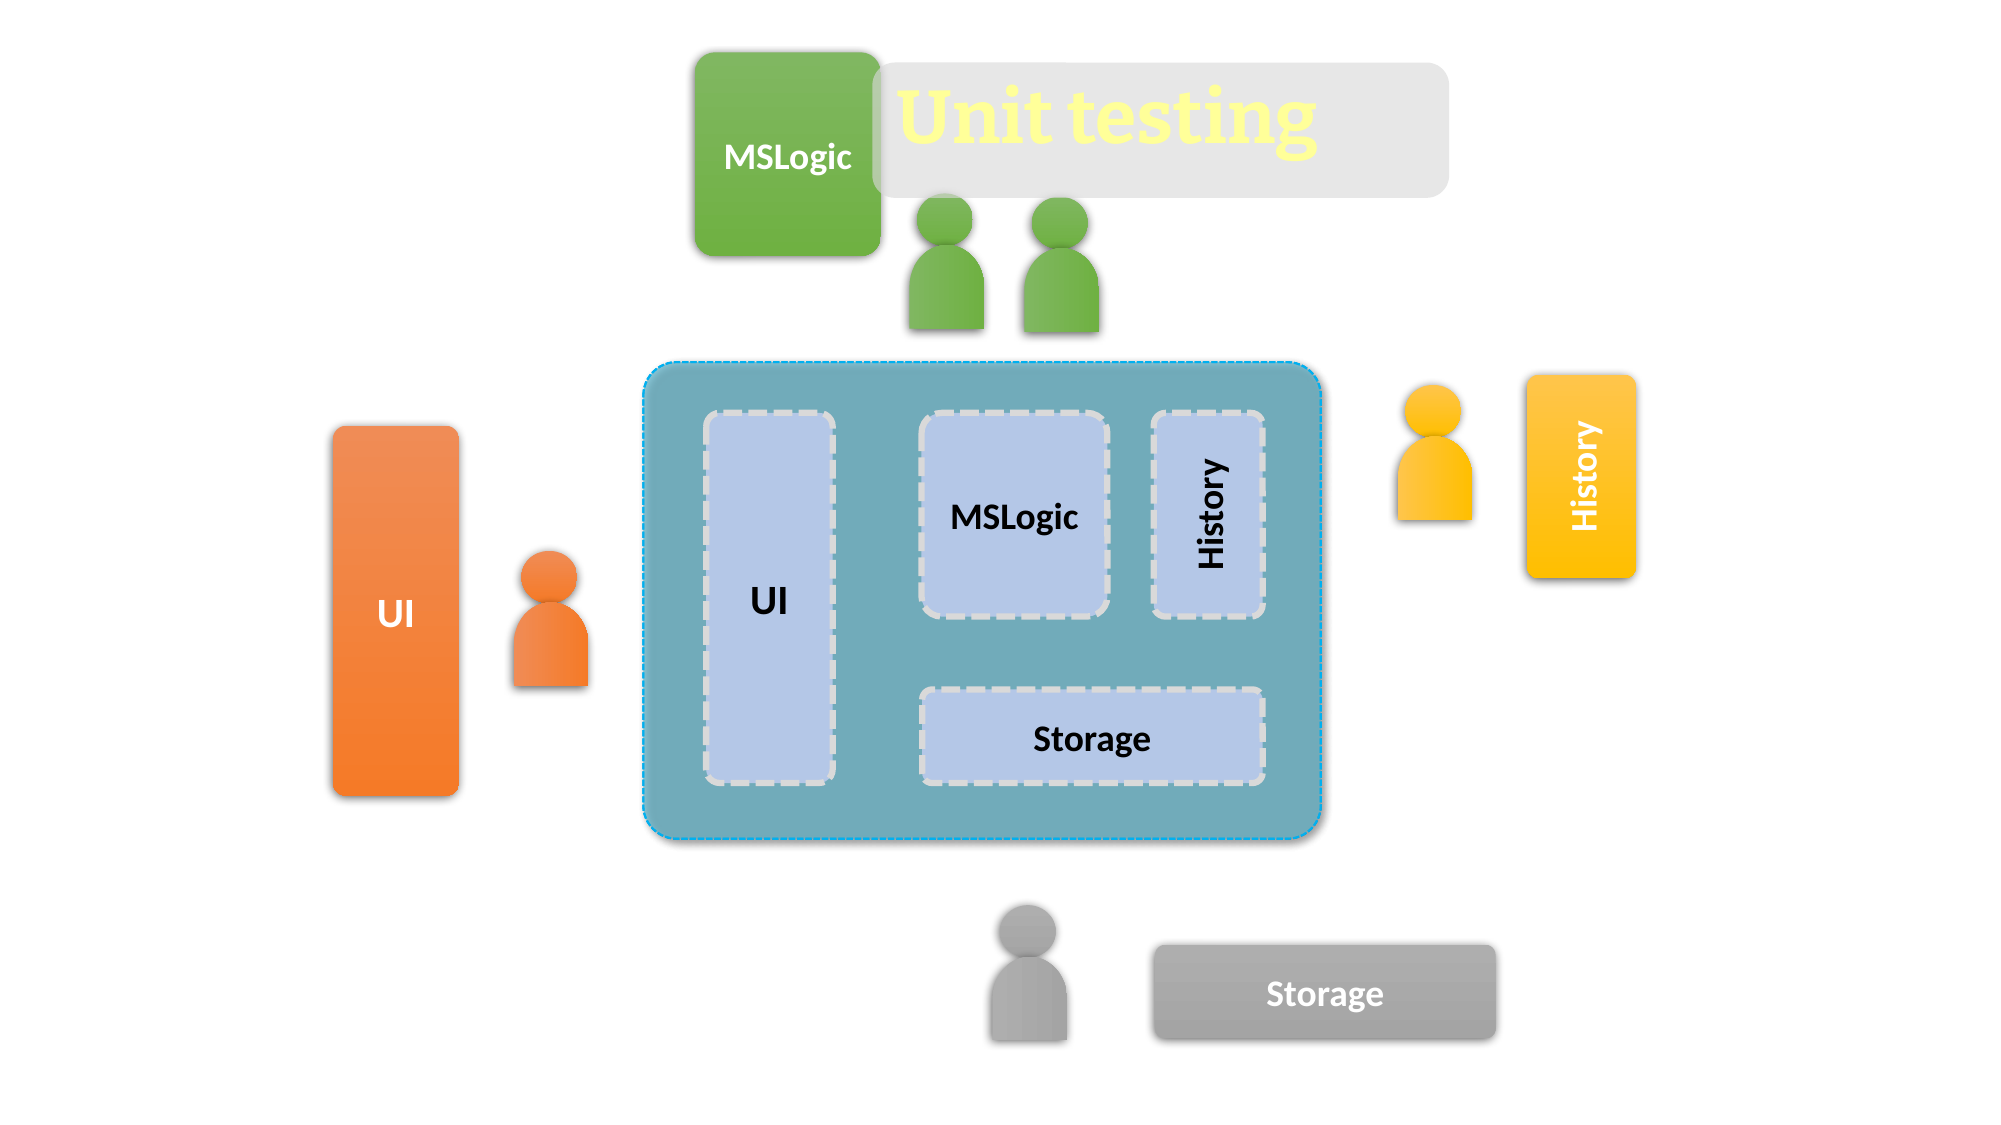

MSLogic
Unit testing

History

MSLogic
History
UI
UI

Storage

Storage